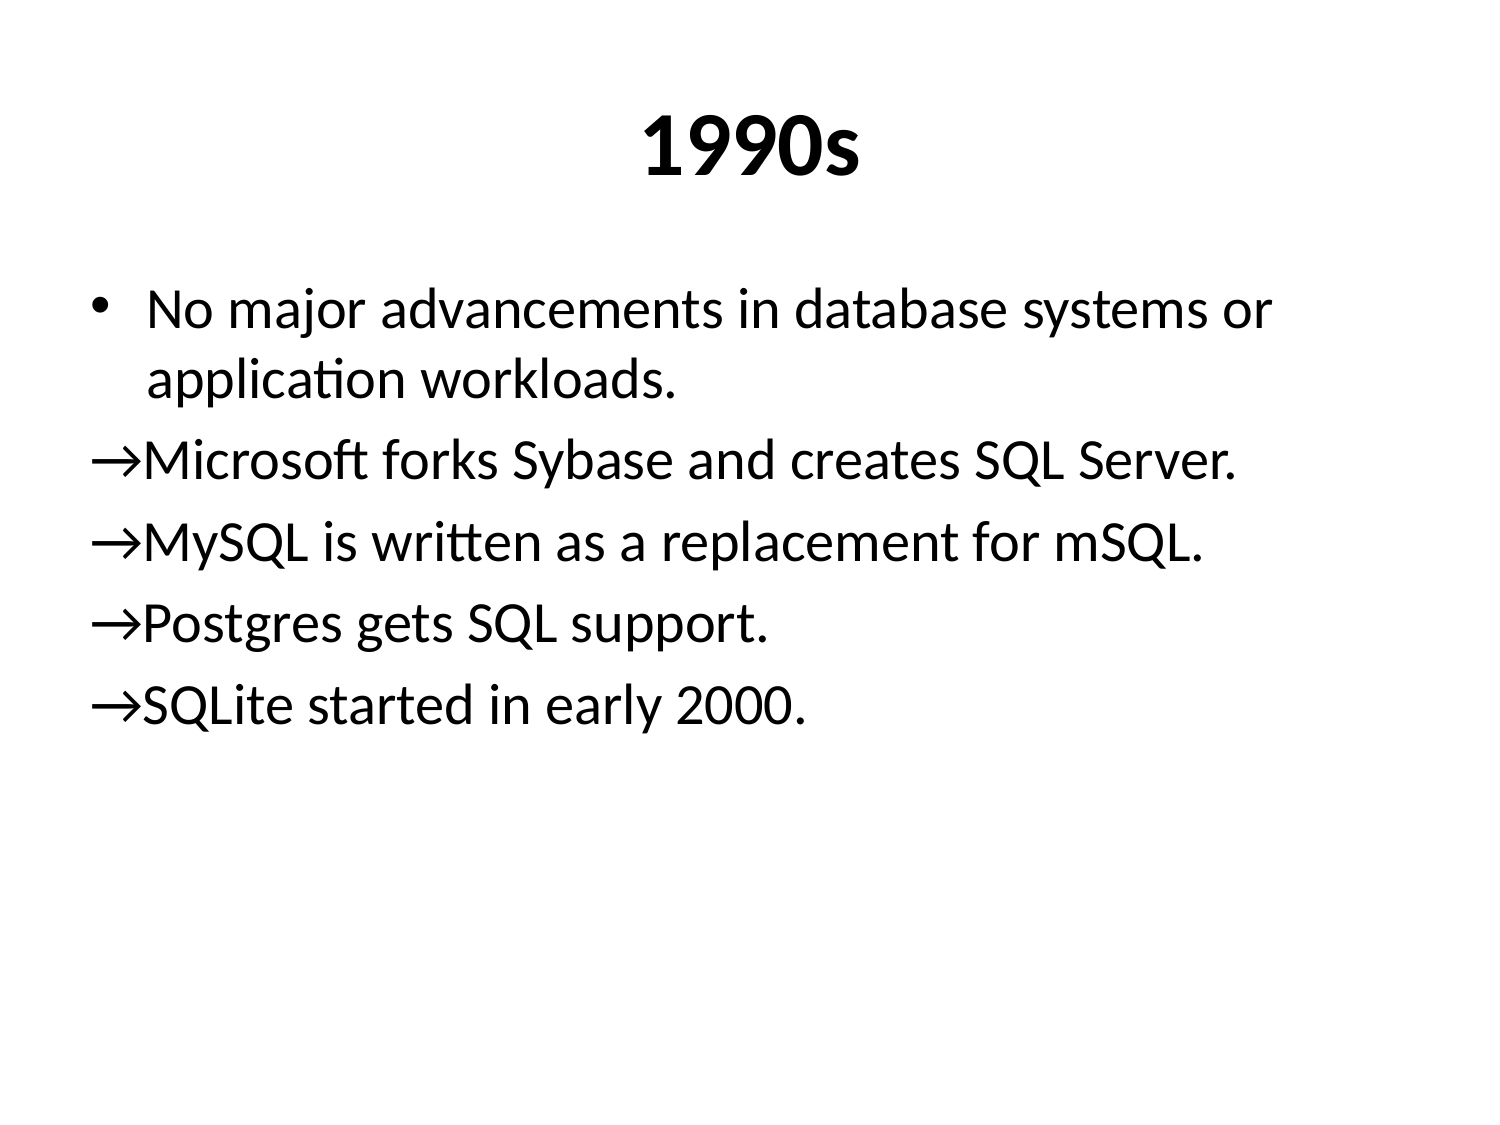

# 1990s
No major advancements in database systems or application workloads.
→Microsoft forks Sybase and creates SQL Server.
→MySQL is written as a replacement for mSQL.
→Postgres gets SQL support.
→SQLite started in early 2000.